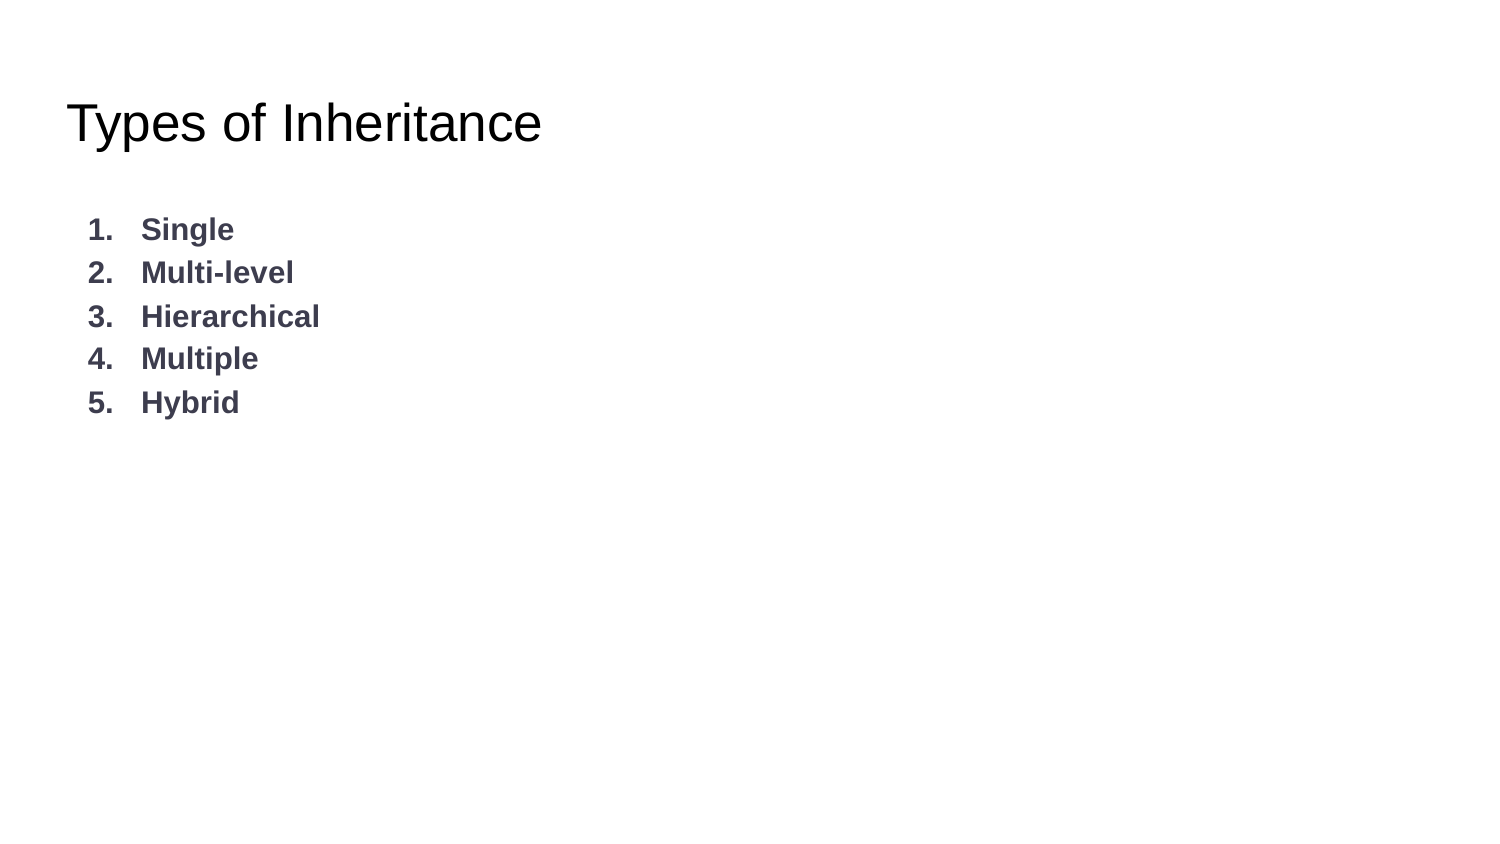

# Types of Inheritance
Single
Multi-level
Hierarchical
Multiple
Hybrid